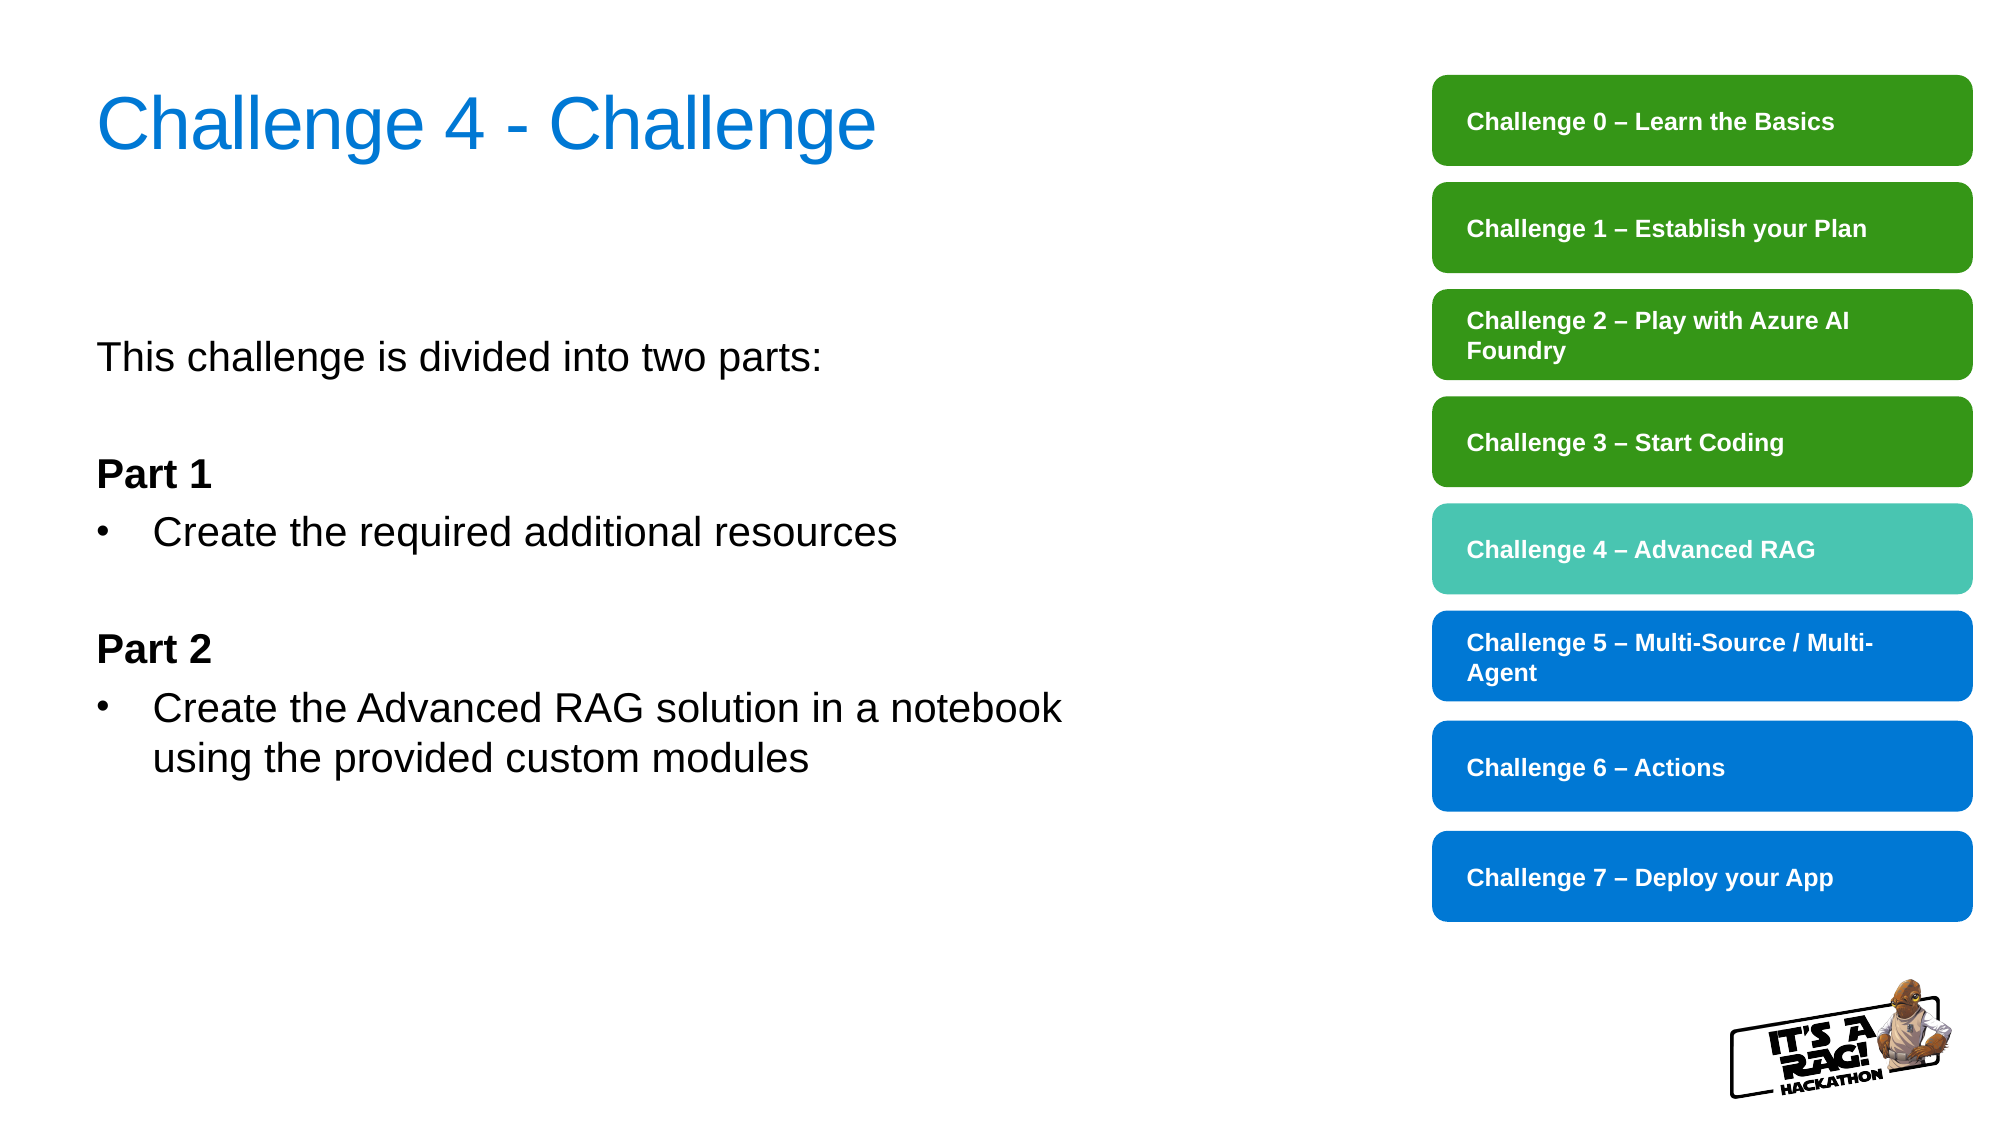

# Challenge 4 - Challenge
Challenge 0 – Learn the Basics
Challenge 1 – Establish your Plan
Challenge 2 – Play with Azure AI Foundry
This challenge is divided into two parts:

Part 1
Create the required additional resources

Part 2
Create the Advanced RAG solution in a notebook using the provided custom modules
Challenge 3 – Start Coding
Challenge 4 – Advanced RAG
Challenge 5 – Multi-Source / Multi-Agent
Challenge 6 – Actions
Challenge 7 – Deploy your App